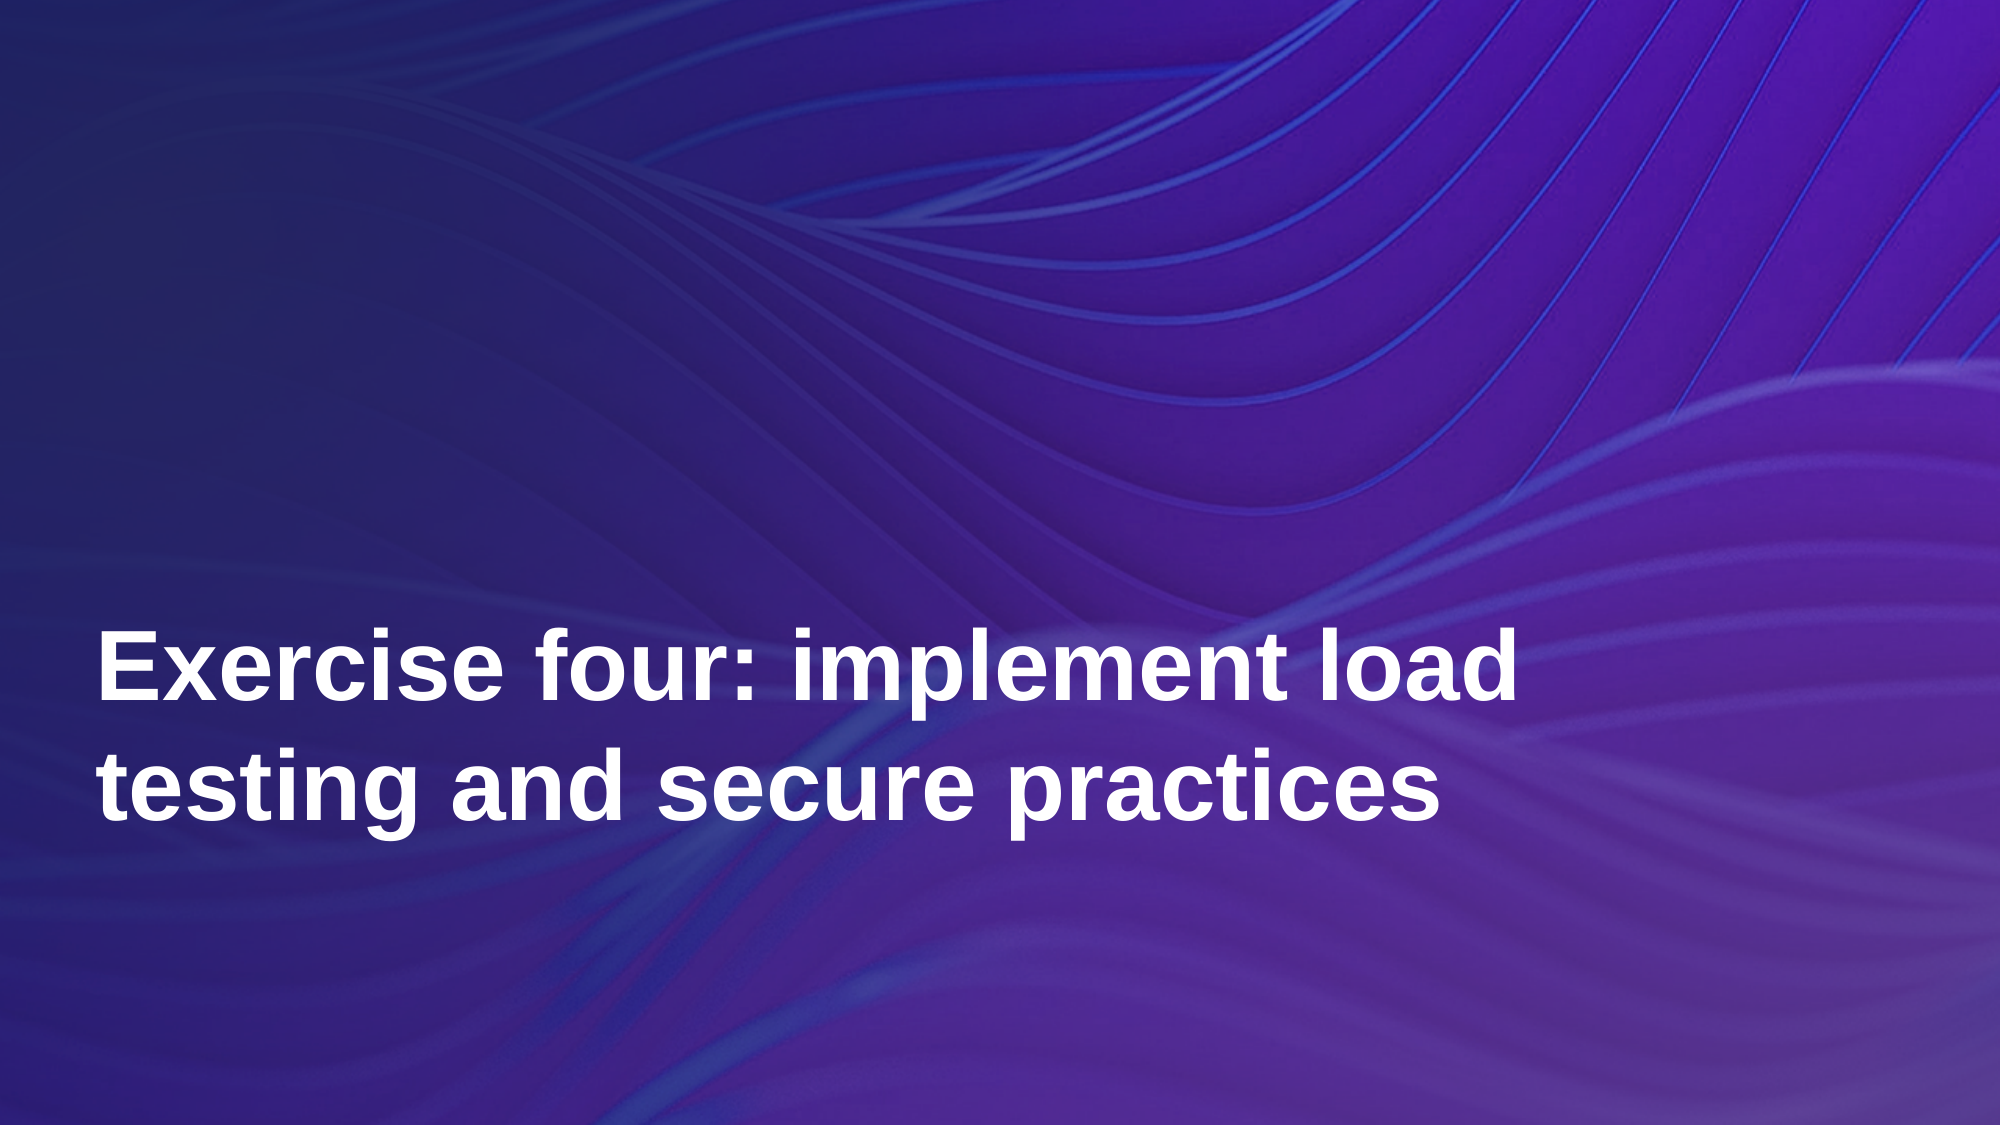

Exercise four: implement load testing and secure practices